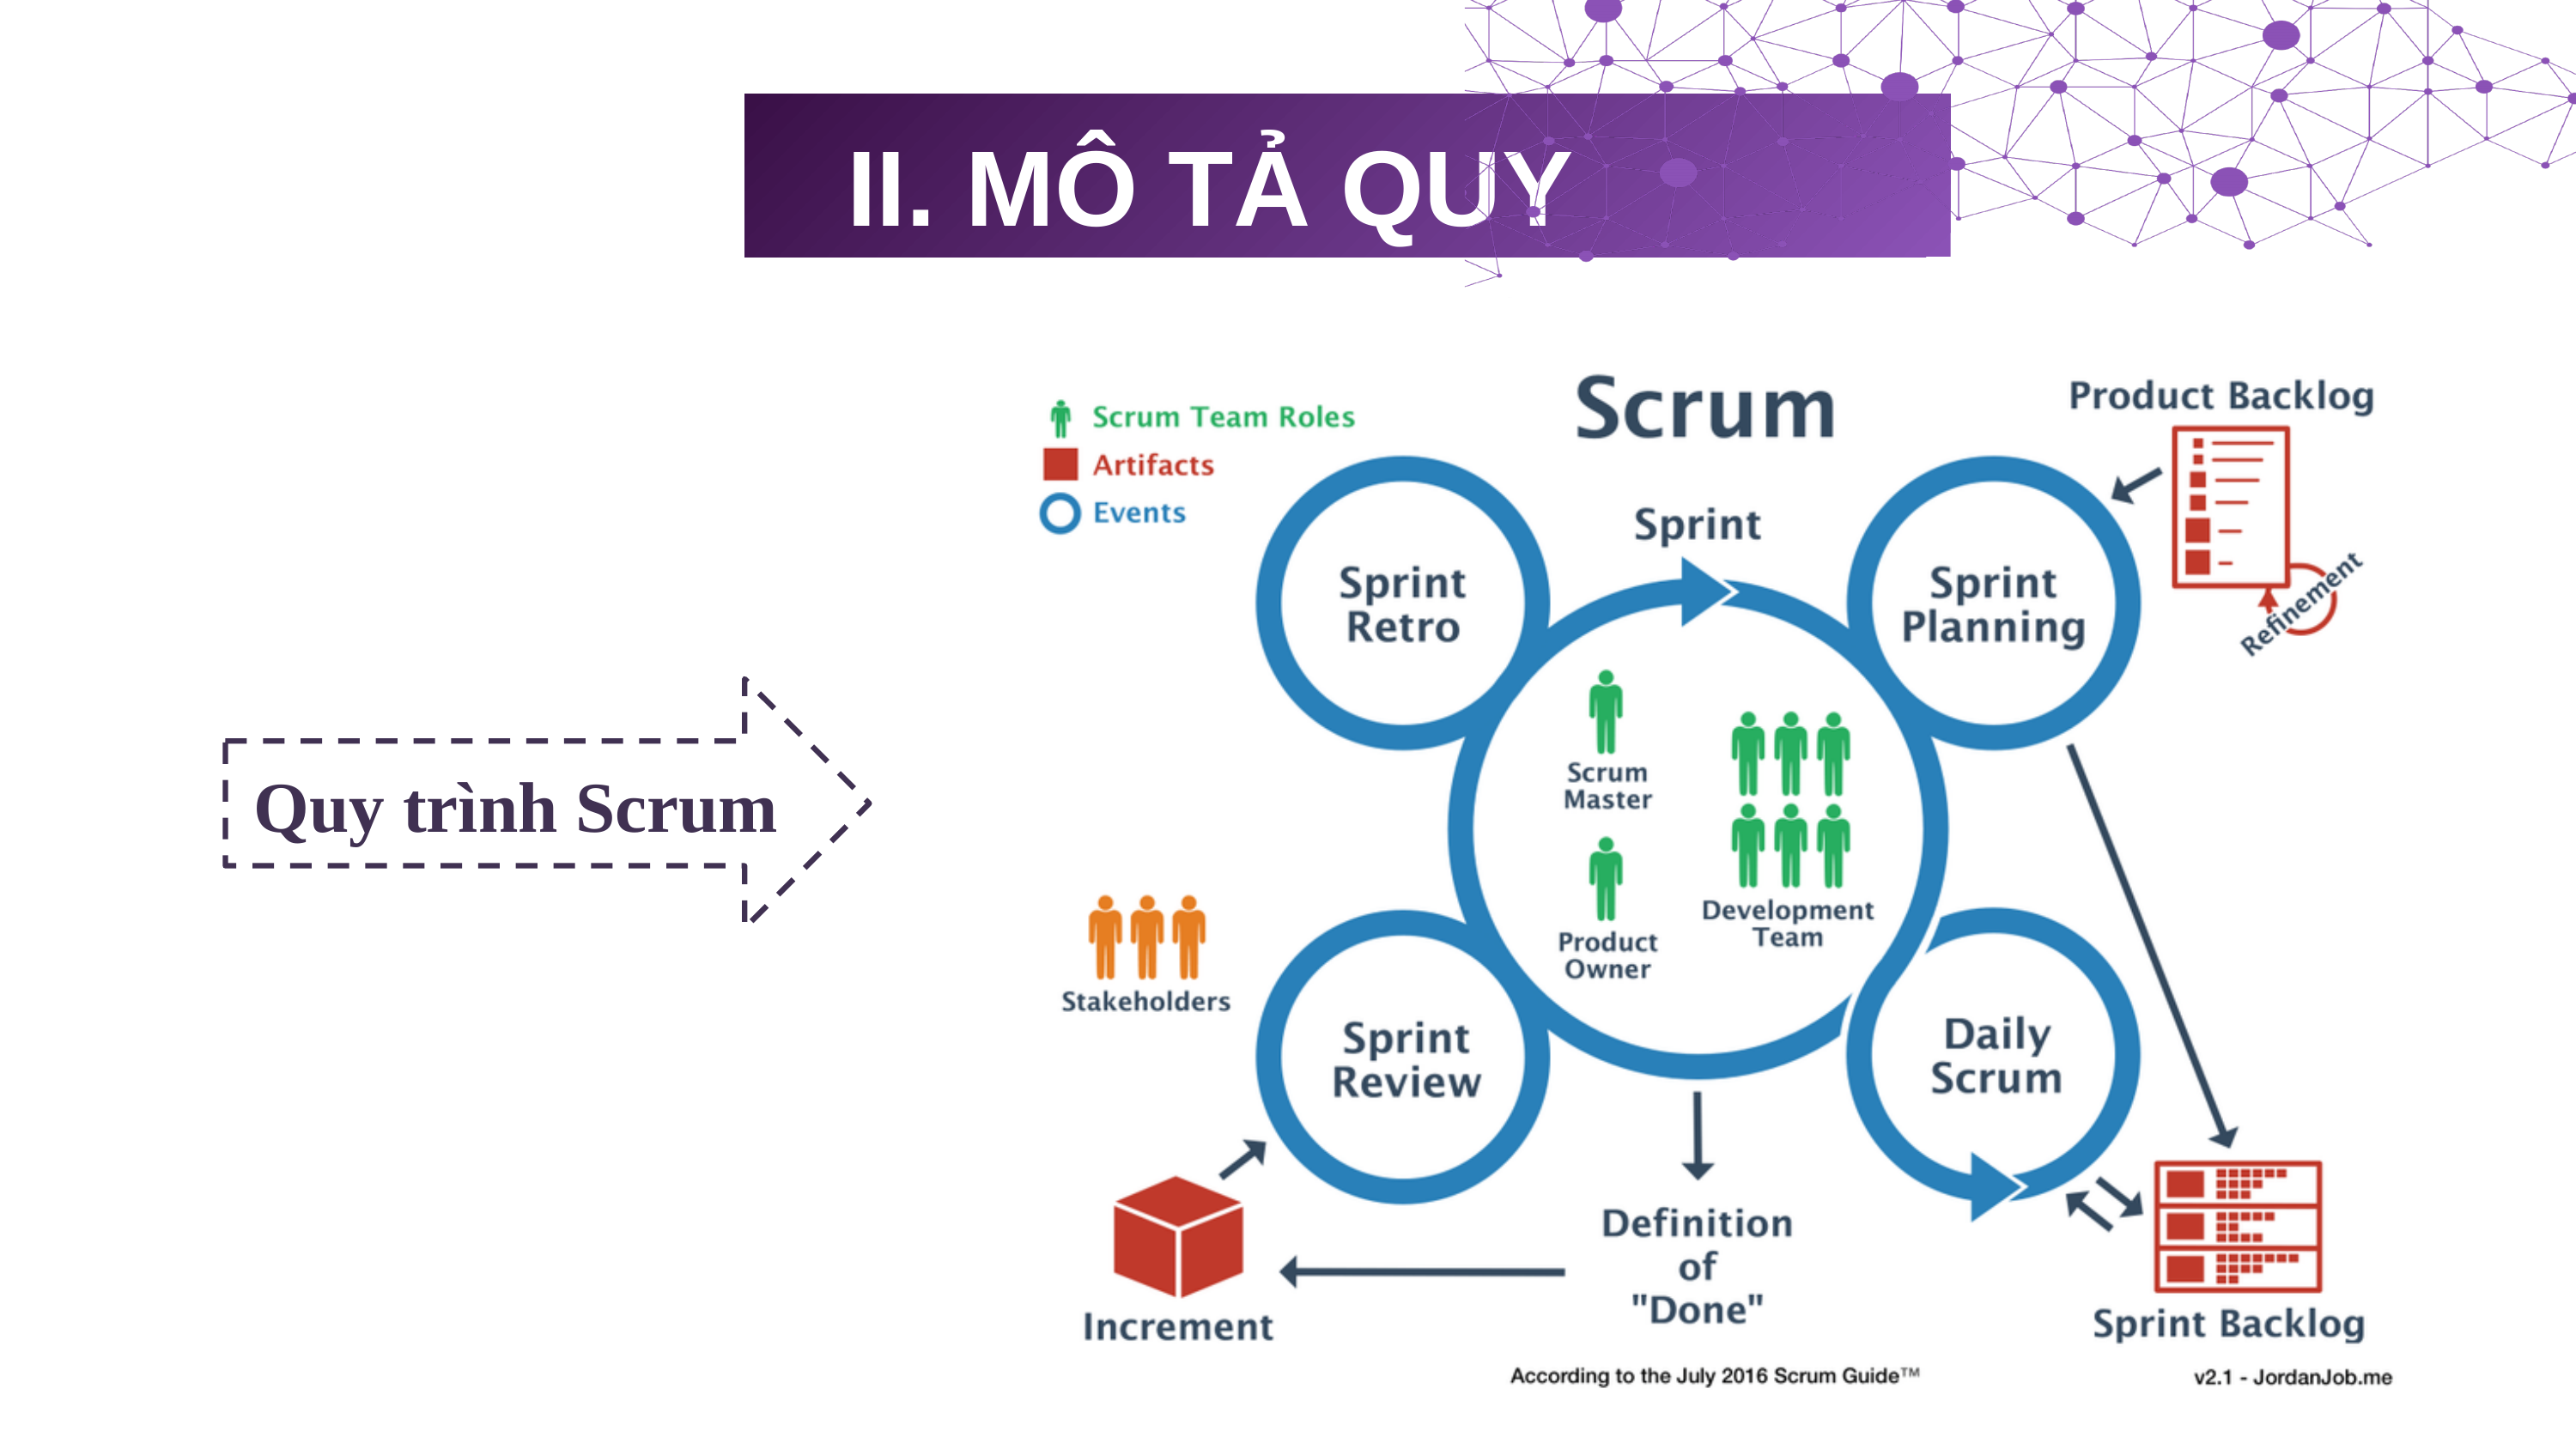

II. MÔ TẢ QUY TRÌNH

Conclusion
Artificial intelligence is not just a technology trend, but a major force shaping the future. AI offers tremendous opportunities in various fields, but it also brings risks that must be dealt with wisely. With proper understanding and responsible use, our generation can be a prime mover in creating a smarter, fairer and more sustainable future.
Quy trình Scrum